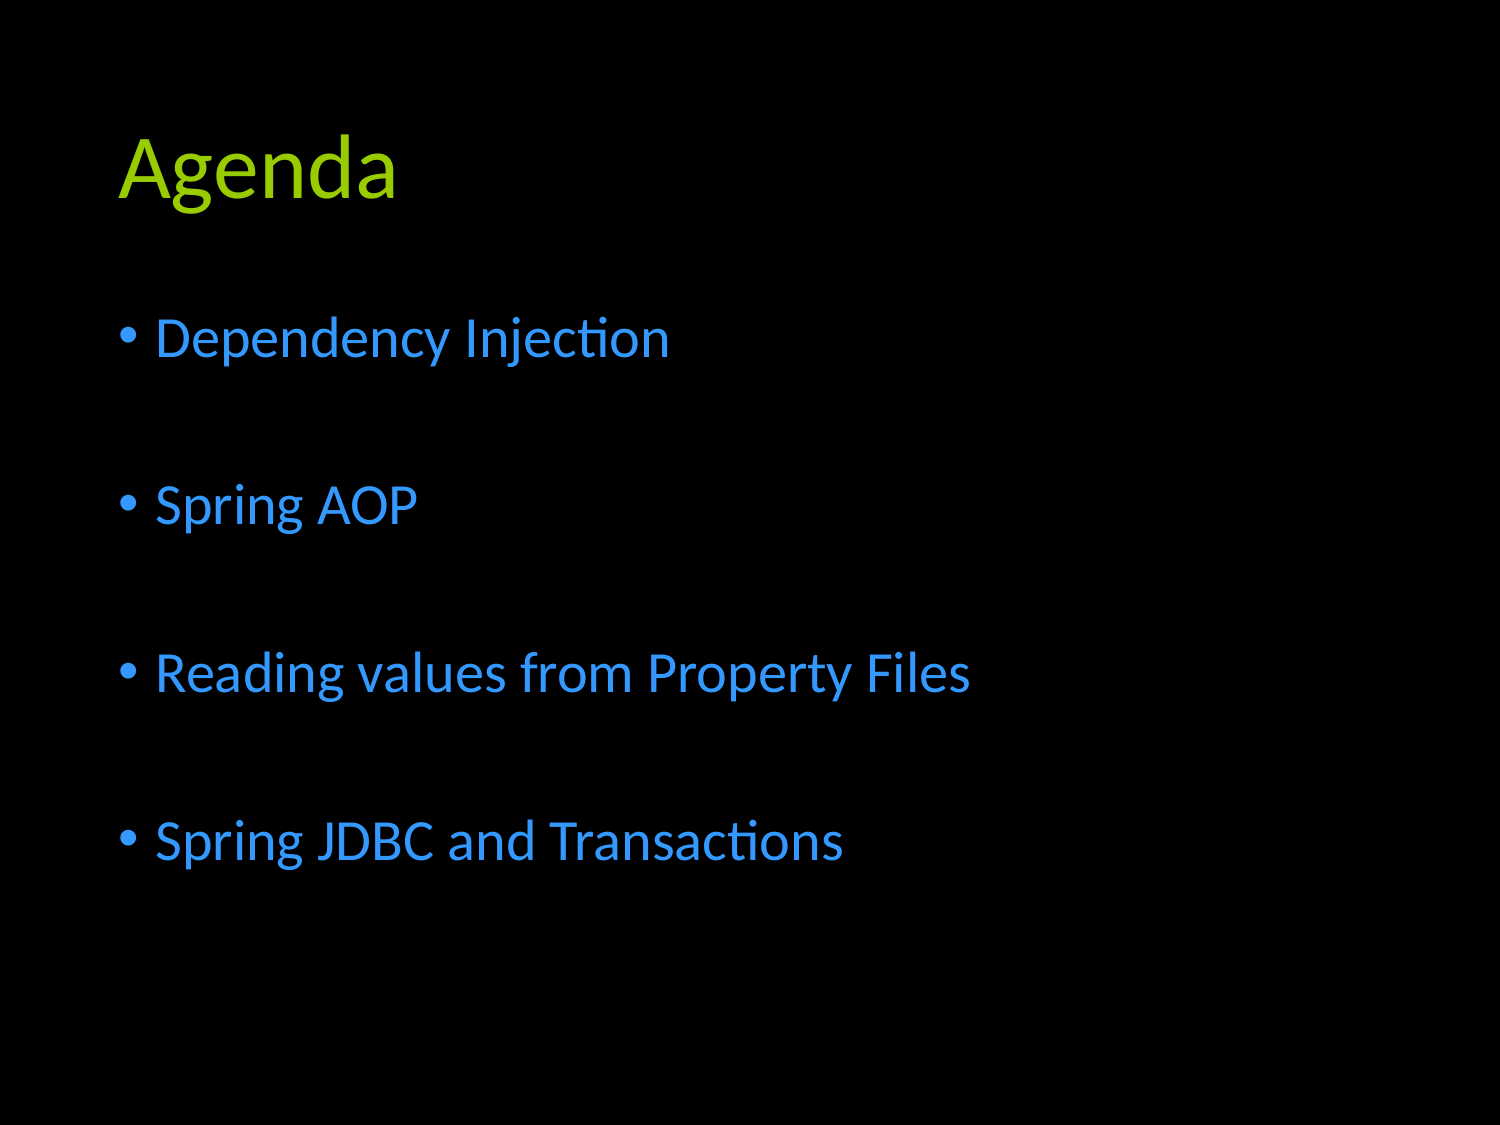

# Agenda
Dependency Injection

Spring AOP

Reading values from Property Files

Spring JDBC and Transactions